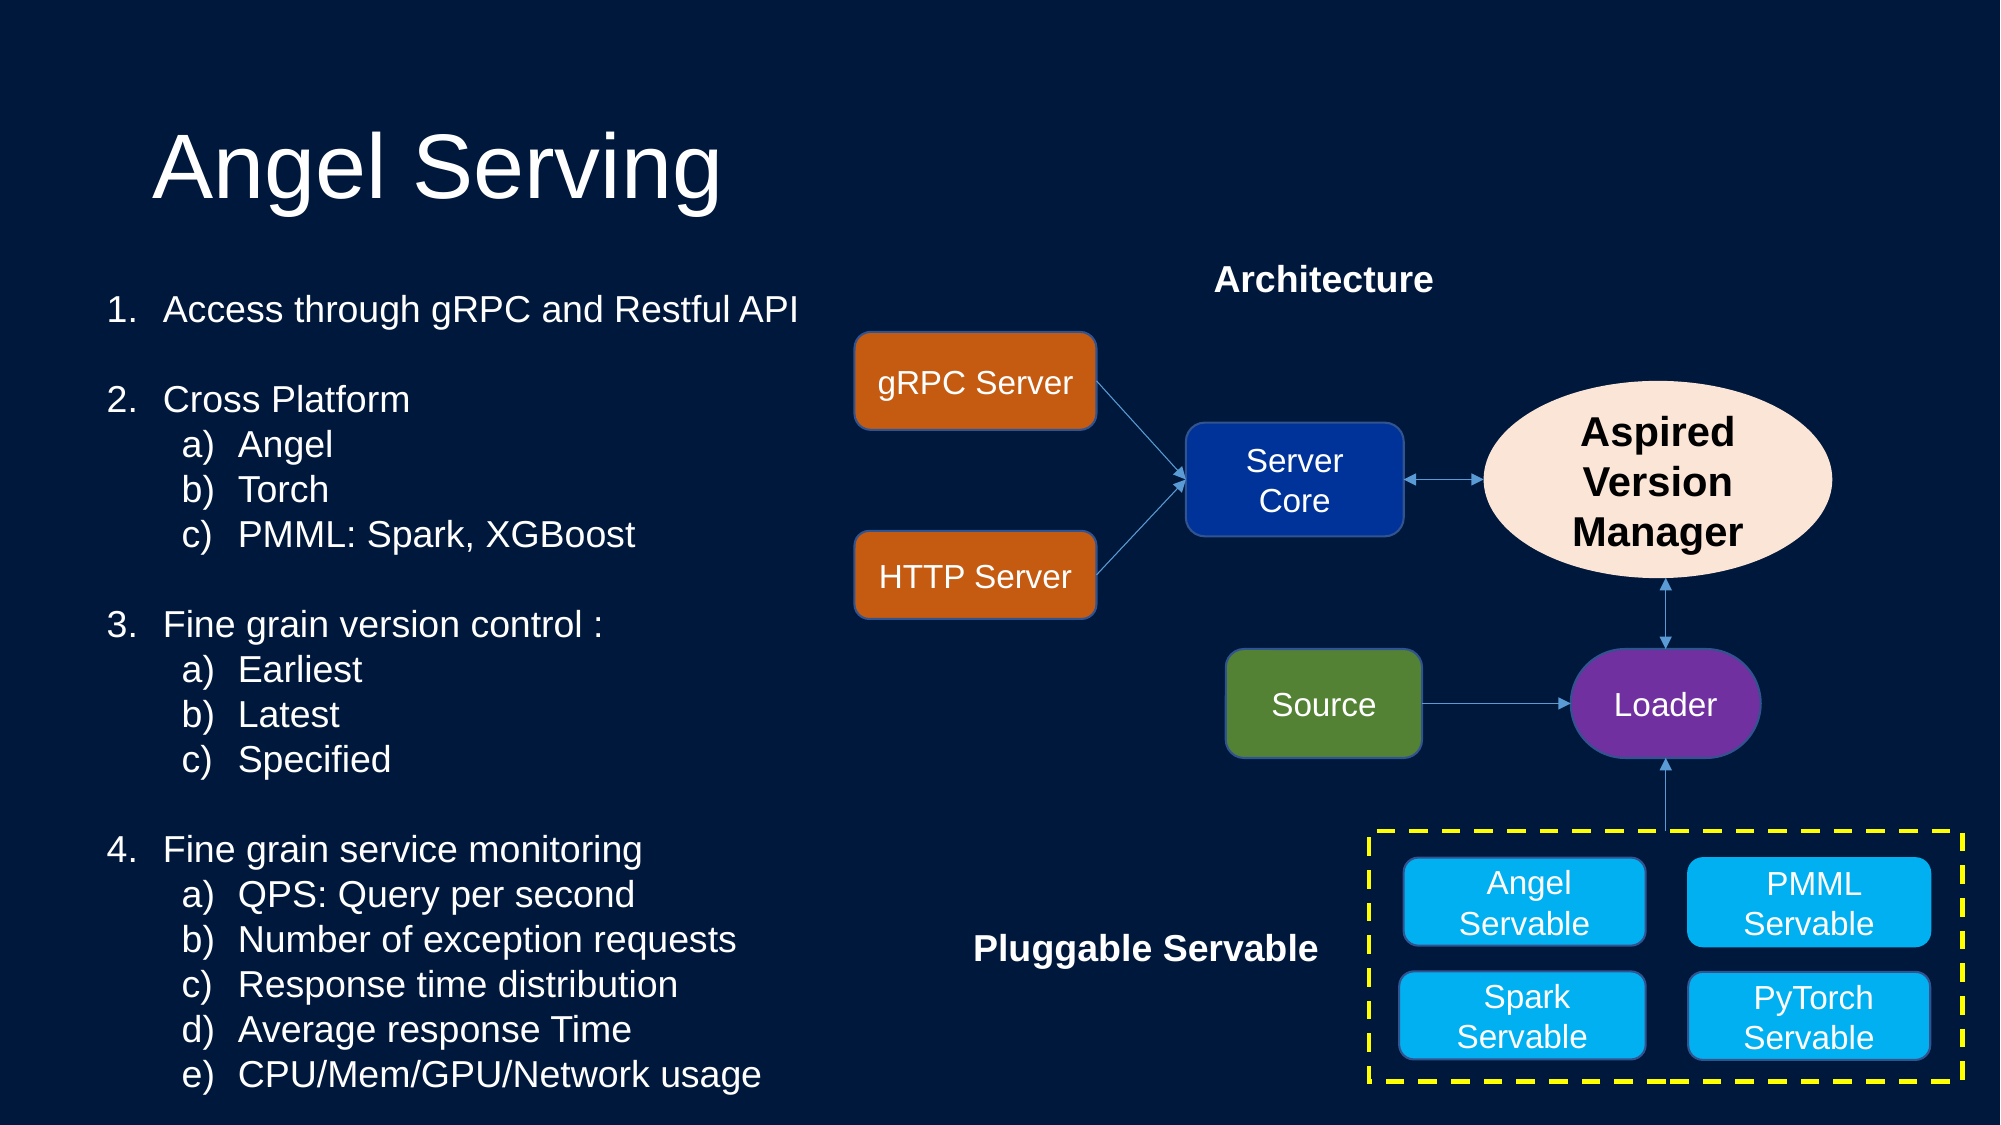

# Angel Serving
Architecture
gRPC Server
Aspired Version Manager
Server Core
HTTP Server
Source
Loader

 Angel Servable
 PMML Servable
Pluggable Servable
 Spark Servable
 PyTorch Servable
Access through gRPC and Restful API

Cross Platform
Angel
Torch
PMML: Spark, XGBoost

Fine grain version control :
Earliest
Latest
Specified

Fine grain service monitoring
QPS: Query per second
Number of exception requests
Response time distribution
Average response Time
CPU/Mem/GPU/Network usage